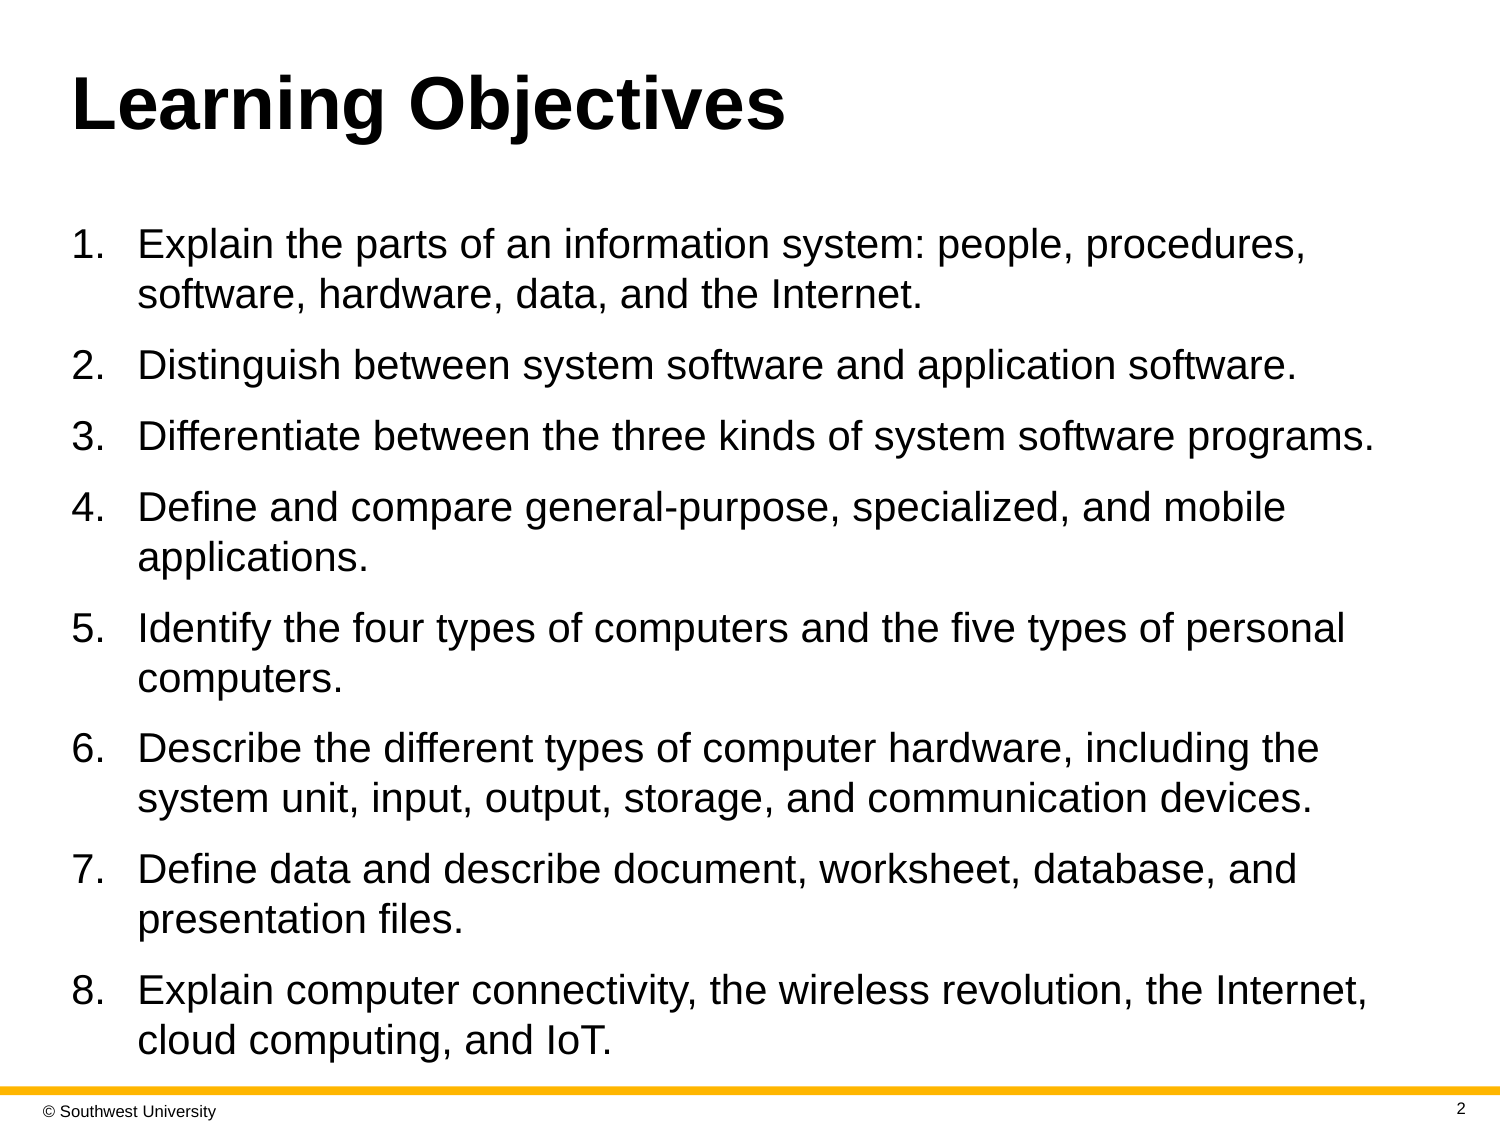

# Learning Objectives
Explain the parts of an information system: people, procedures, software, hardware, data, and the Internet.
Distinguish between system software and application software.
Differentiate between the three kinds of system software programs.
Define and compare general-purpose, specialized, and mobile applications.
Identify the four types of computers and the five types of personal computers.
Describe the different types of computer hardware, including the system unit, input, output, storage, and communication devices.
Define data and describe document, worksheet, database, and presentation files.
Explain computer connectivity, the wireless revolution, the Internet, cloud computing, and IoT.
2